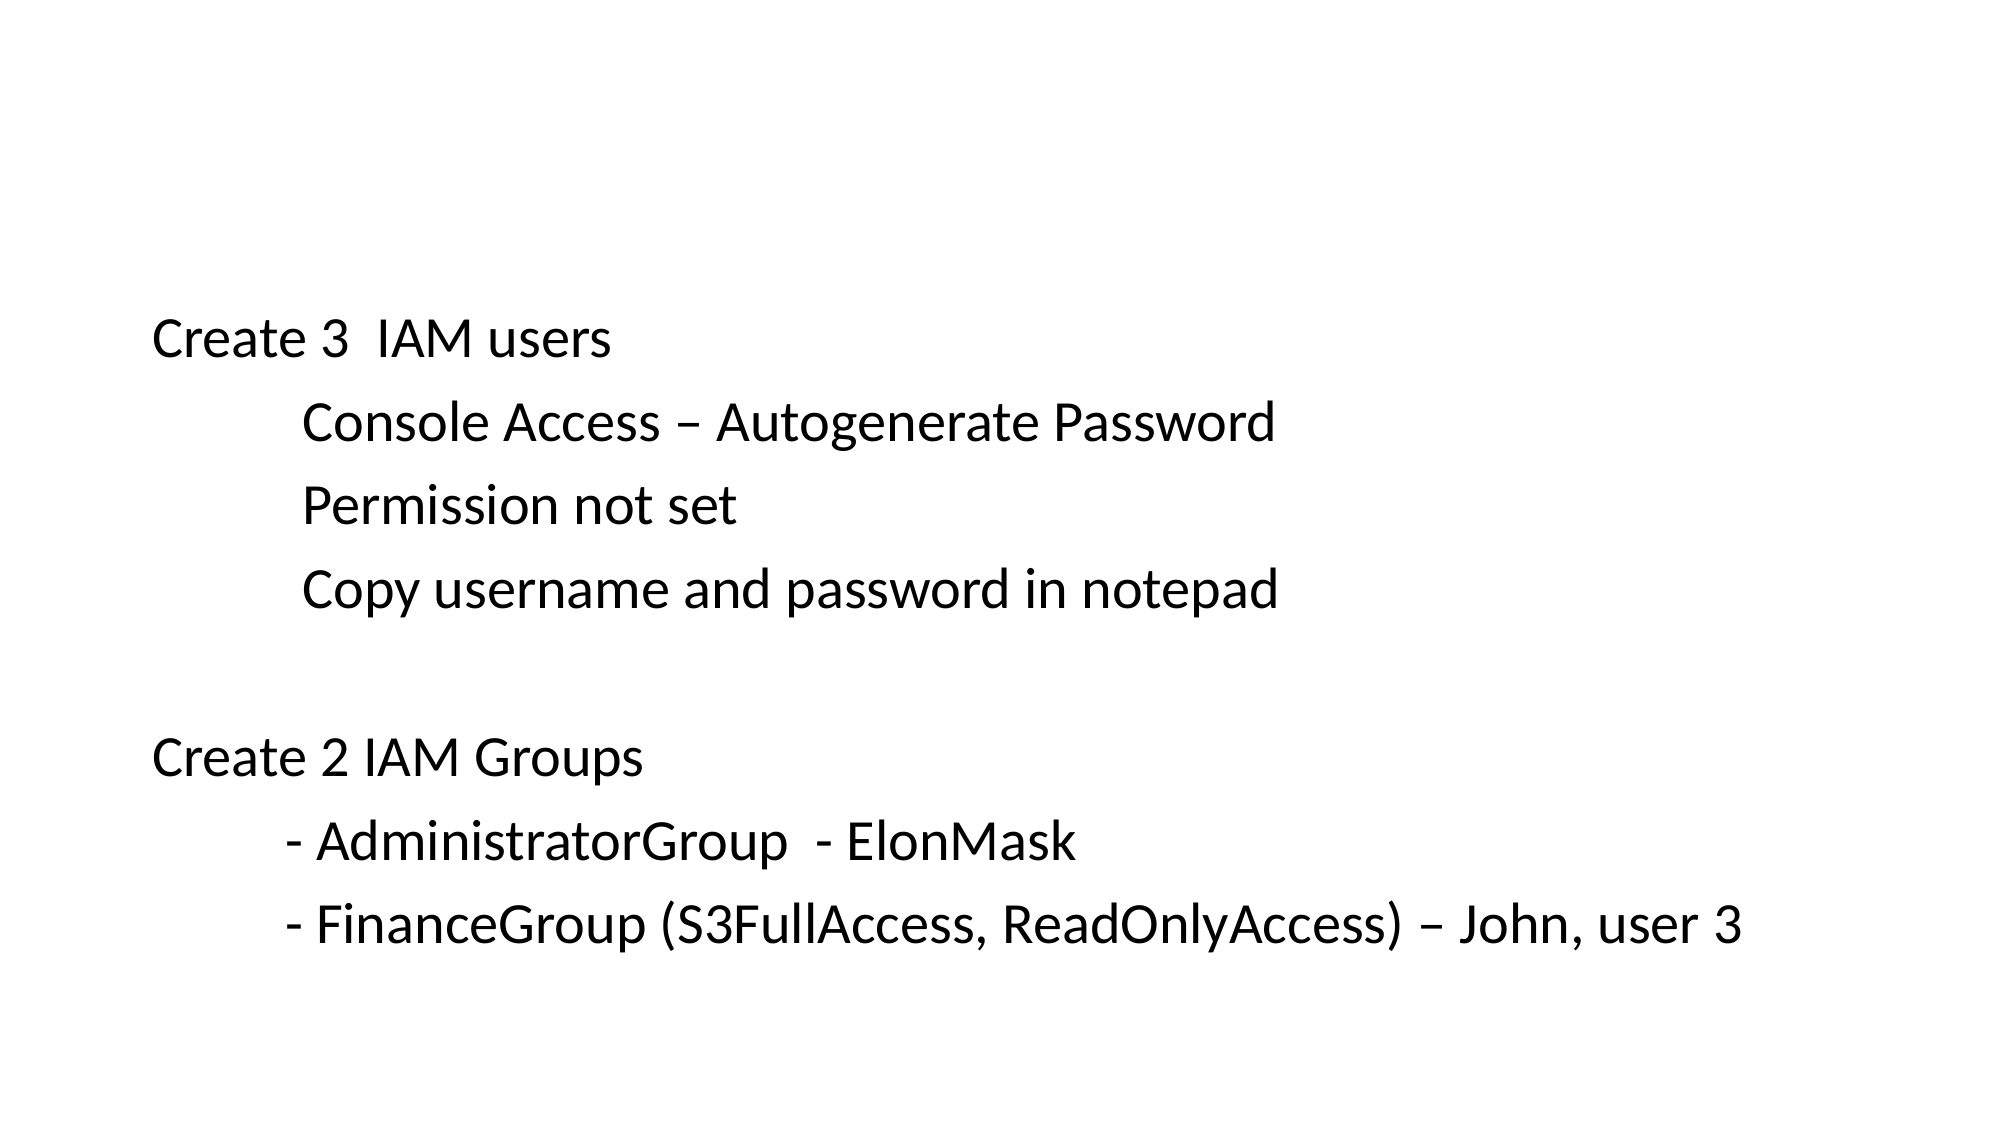

#
Create 3  IAM users
	Console Access – Autogenerate Password
	Permission not set
	Copy username and password in notepad

Create 2 IAM Groups
          - AdministratorGroup  - ElonMask
          - FinanceGroup (S3FullAccess, ReadOnlyAccess) – John, user 3